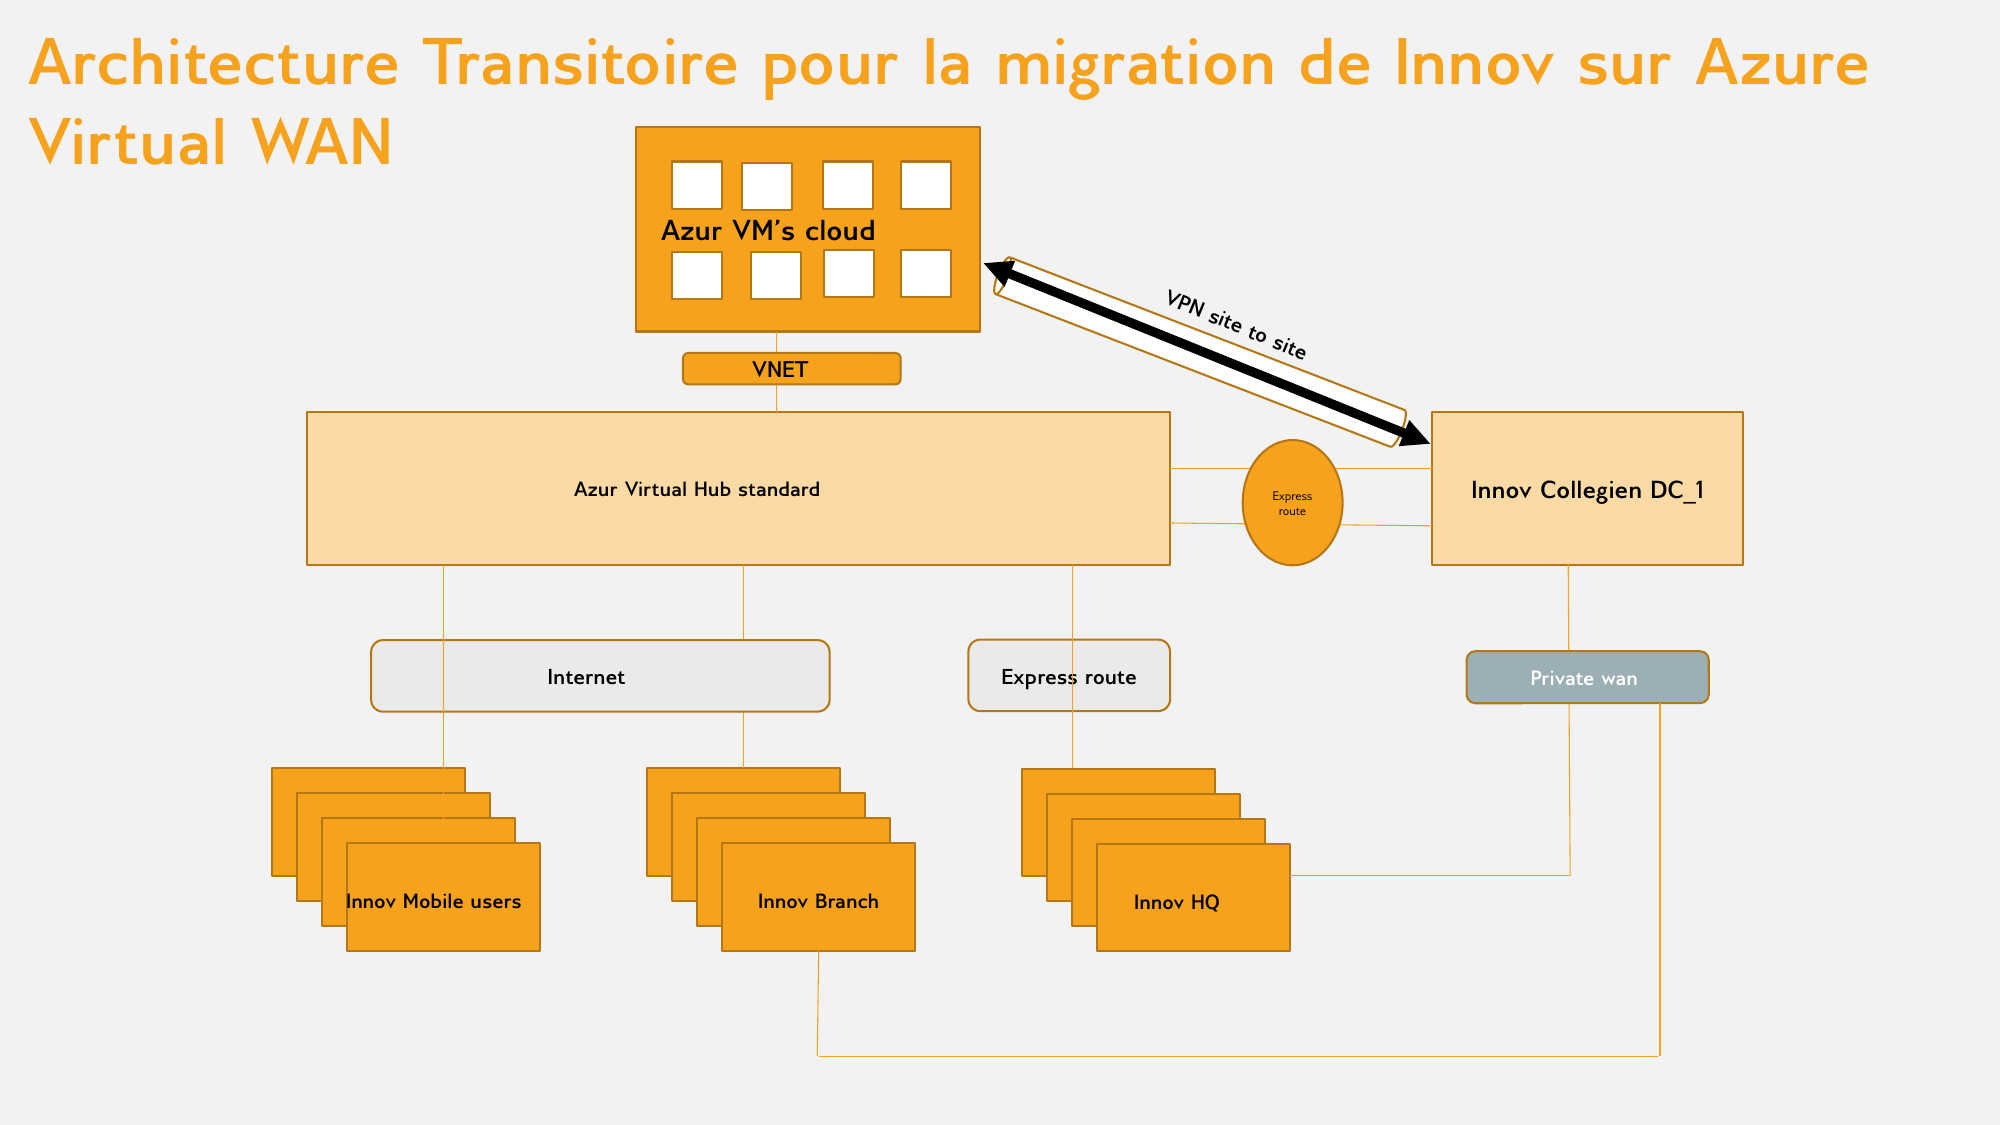

Architecture Transitoire pour la migration de Innov sur Azure Virtual WAN

Azur VM’s cloud

VPN site to site
VNET

Innov Collegien DC_1
Express route
Azur Virtual Hub standard
Express route

Private wan
Internet

Innov Mobile users
Innov Branch
Innov HQ